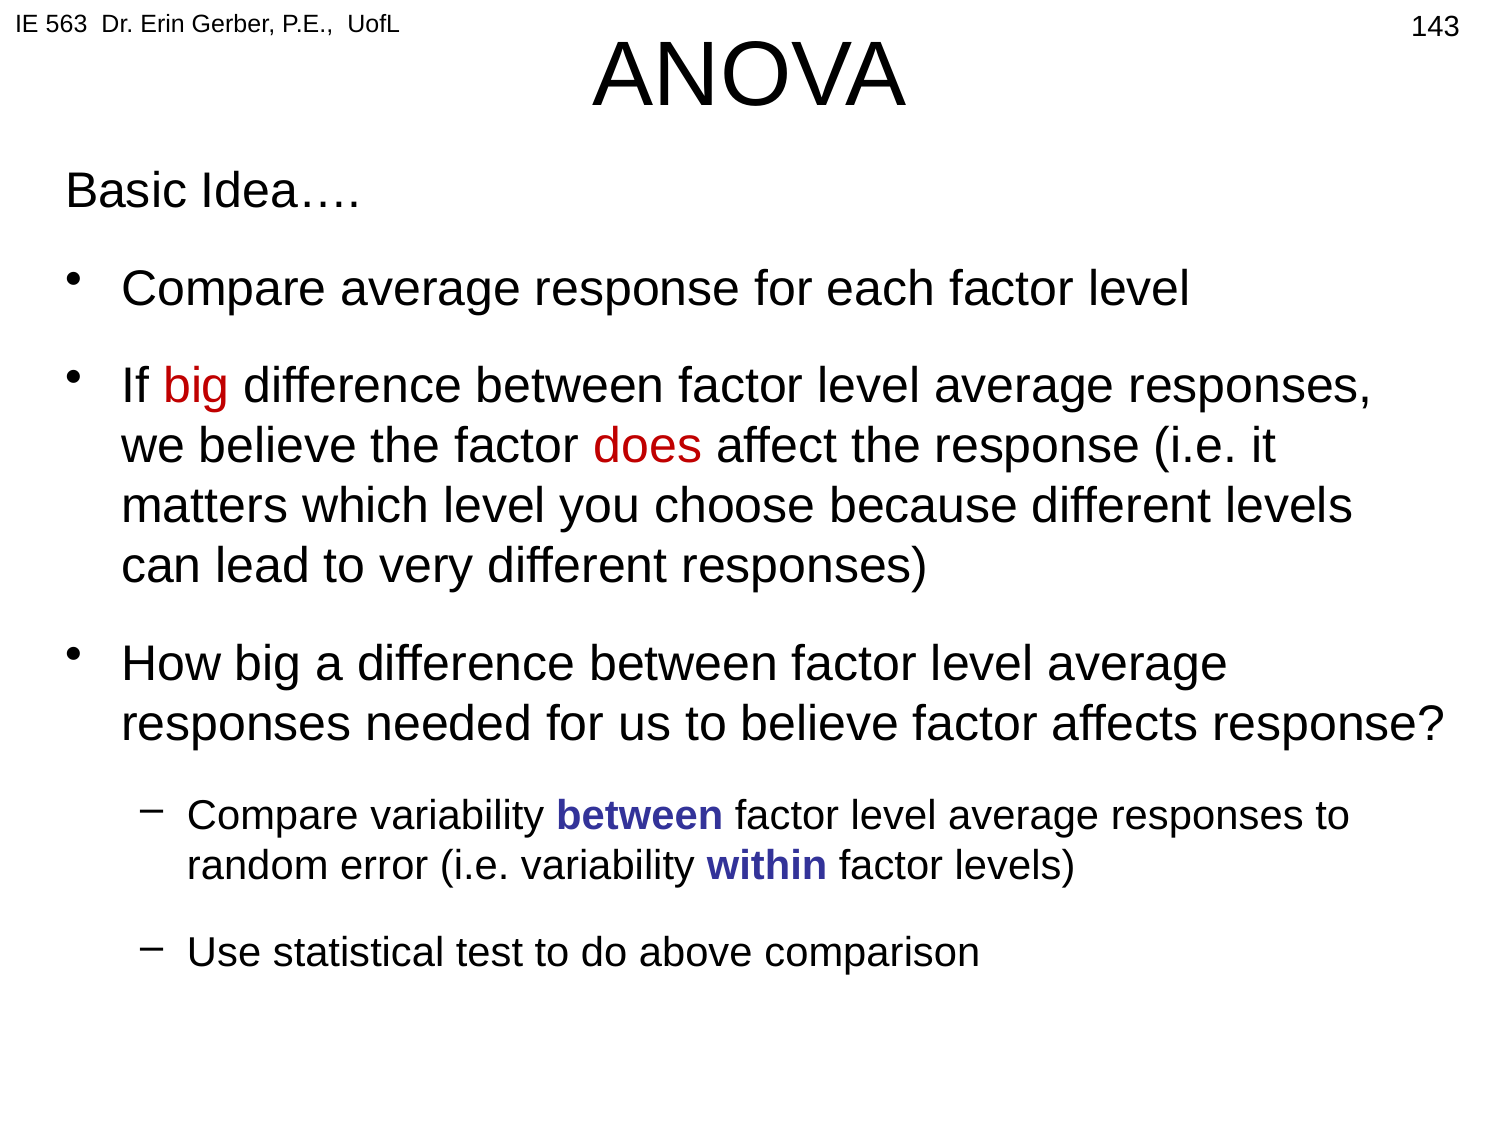

IE 563  Dr. Erin Gerber, P.E.,  UofL
143
# ANOVA
Basic Idea….
Compare average response for each factor level
If big difference between factor level average responses, we believe the factor does affect the response (i.e. it matters which level you choose because different levels can lead to very different responses)
How big a difference between factor level average responses needed for us to believe factor affects response?
Compare variability between factor level average responses to random error (i.e. variability within factor levels)
Use statistical test to do above comparison